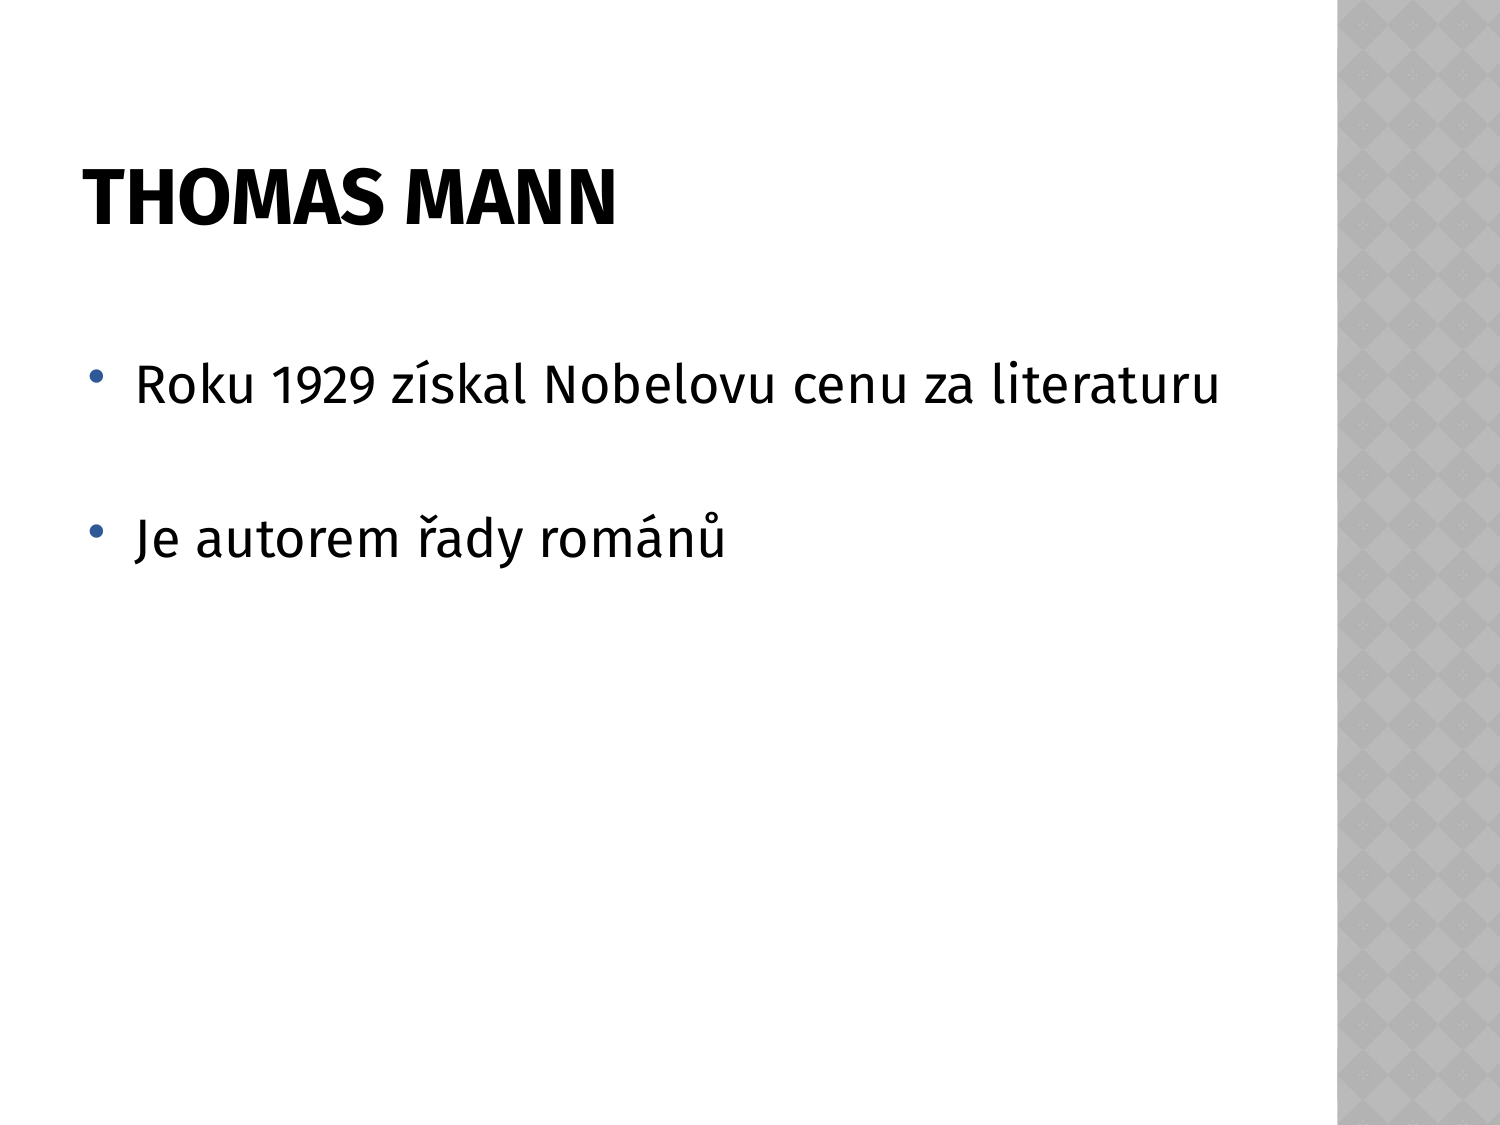

# Thomas Mann

Roku 1929 získal Nobelovu cenu za literaturu

Je autorem řady románů